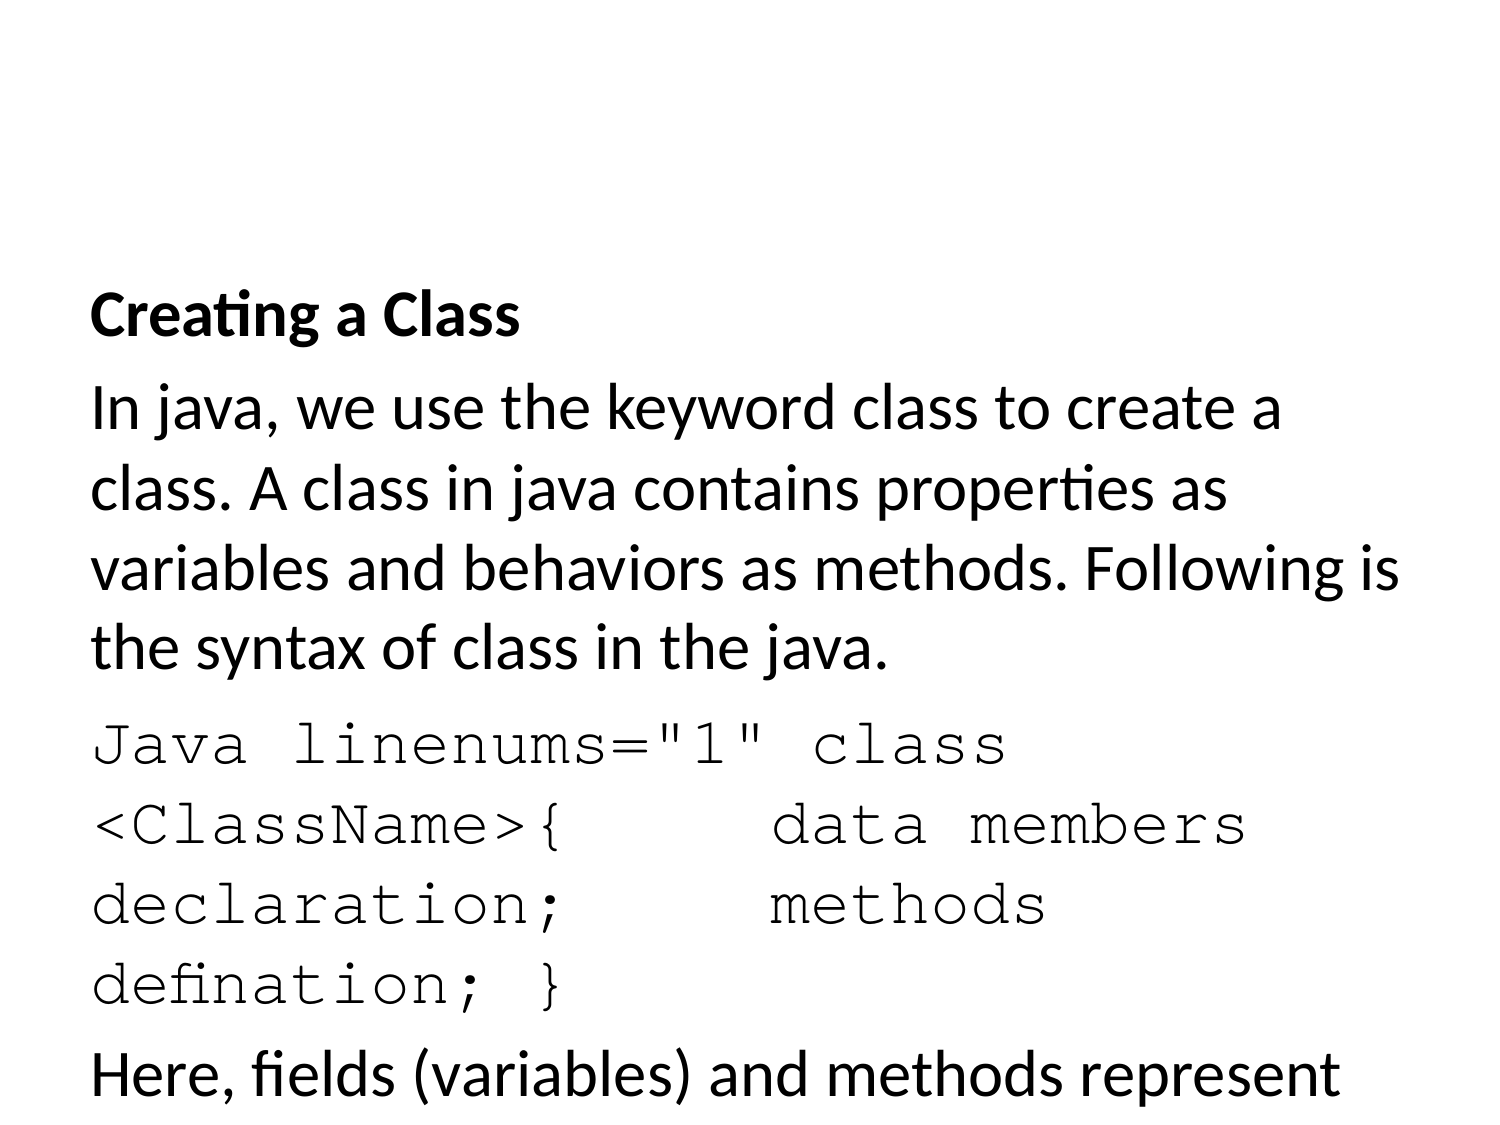

Creating a Class
In java, we use the keyword class to create a class. A class in java contains properties as variables and behaviors as methods. Following is the syntax of class in the java.
Java linenums="1" class <ClassName>{     data members declaration;     methods defination; }
Here, fields (variables) and methods represent the state and behavior of the object respectively.
fields are used to store data
methods are used to perform some operations